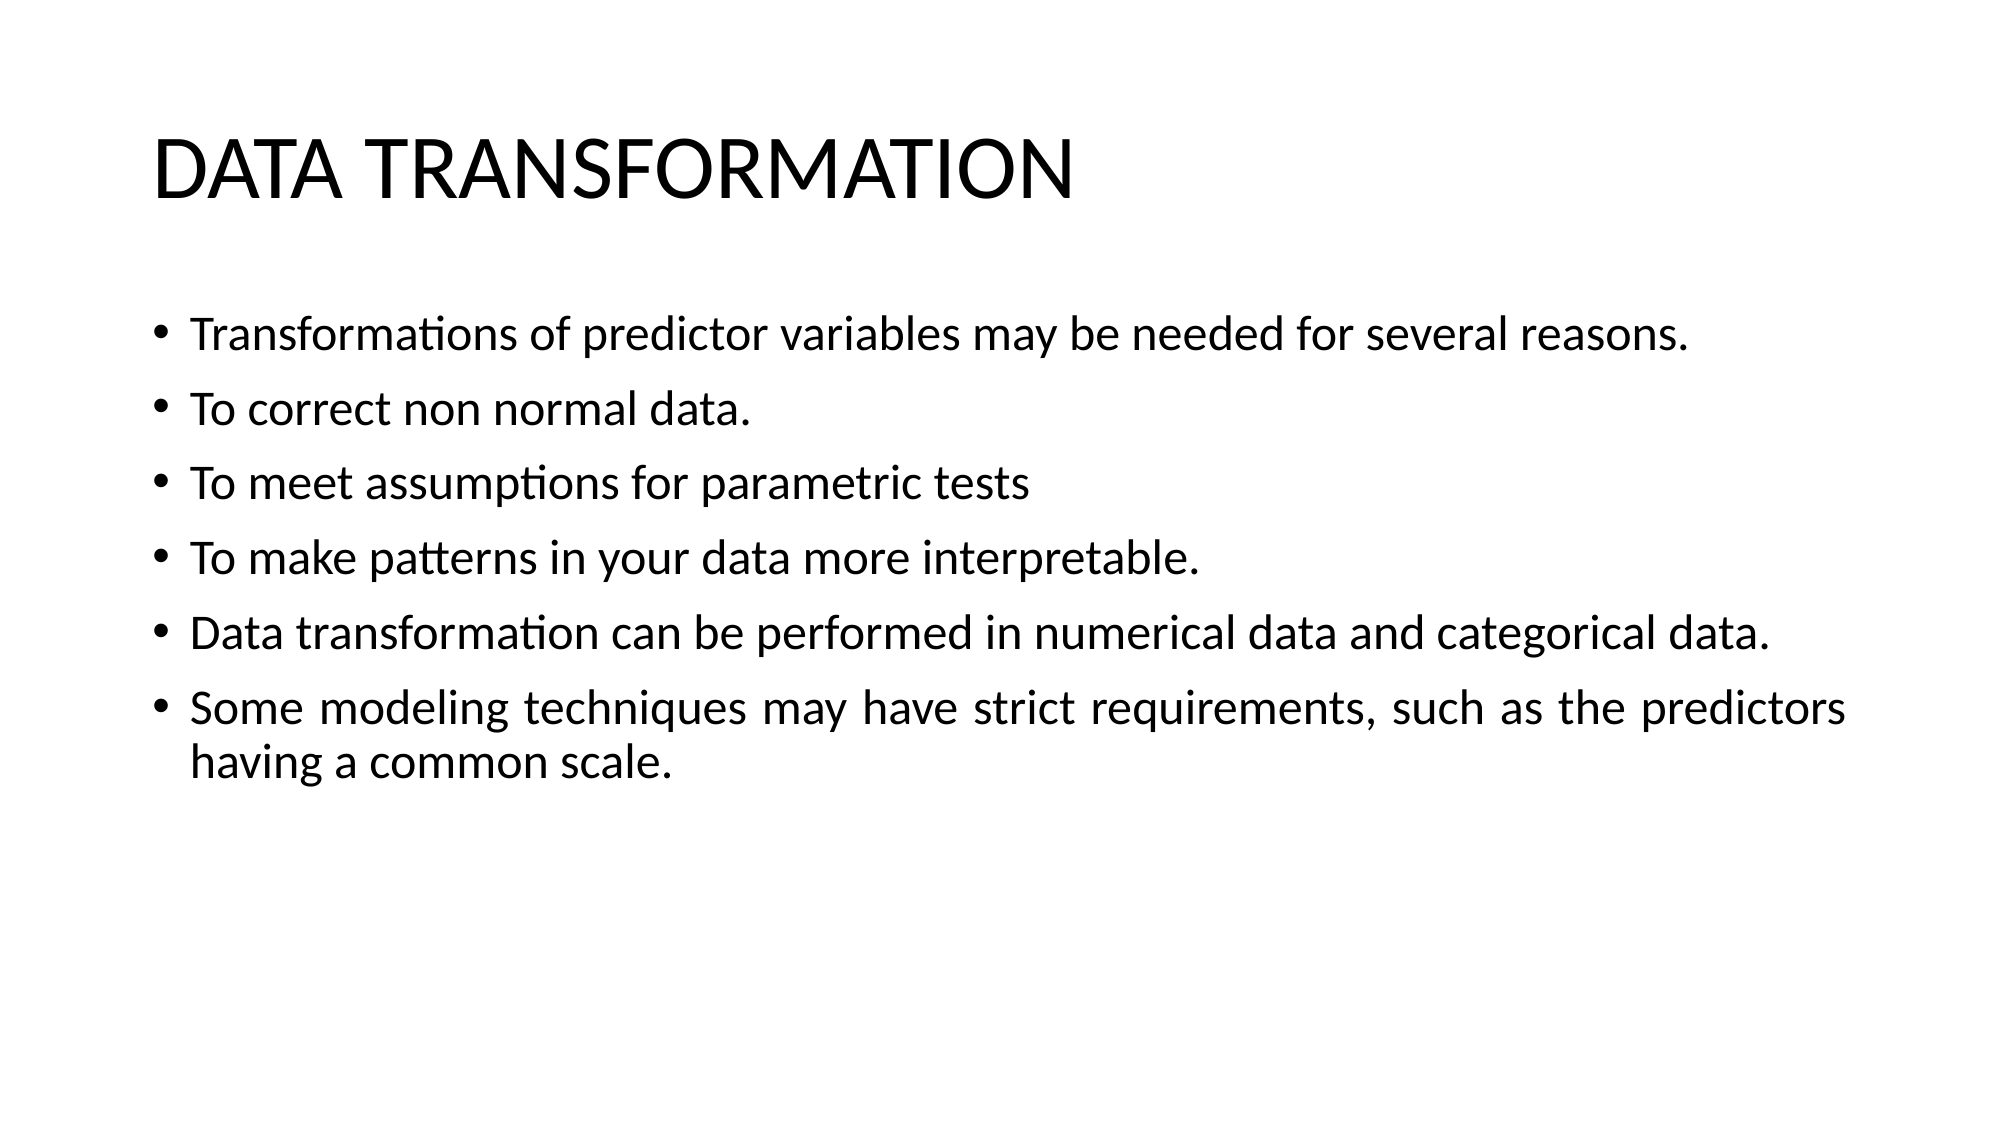

# DATA TRANSFORMATION
Transformations of predictor variables may be needed for several reasons.
To correct non normal data.
To meet assumptions for parametric tests
To make patterns in your data more interpretable.
Data transformation can be performed in numerical data and categorical data.
Some modeling techniques may have strict requirements, such as the predictors having a common scale.